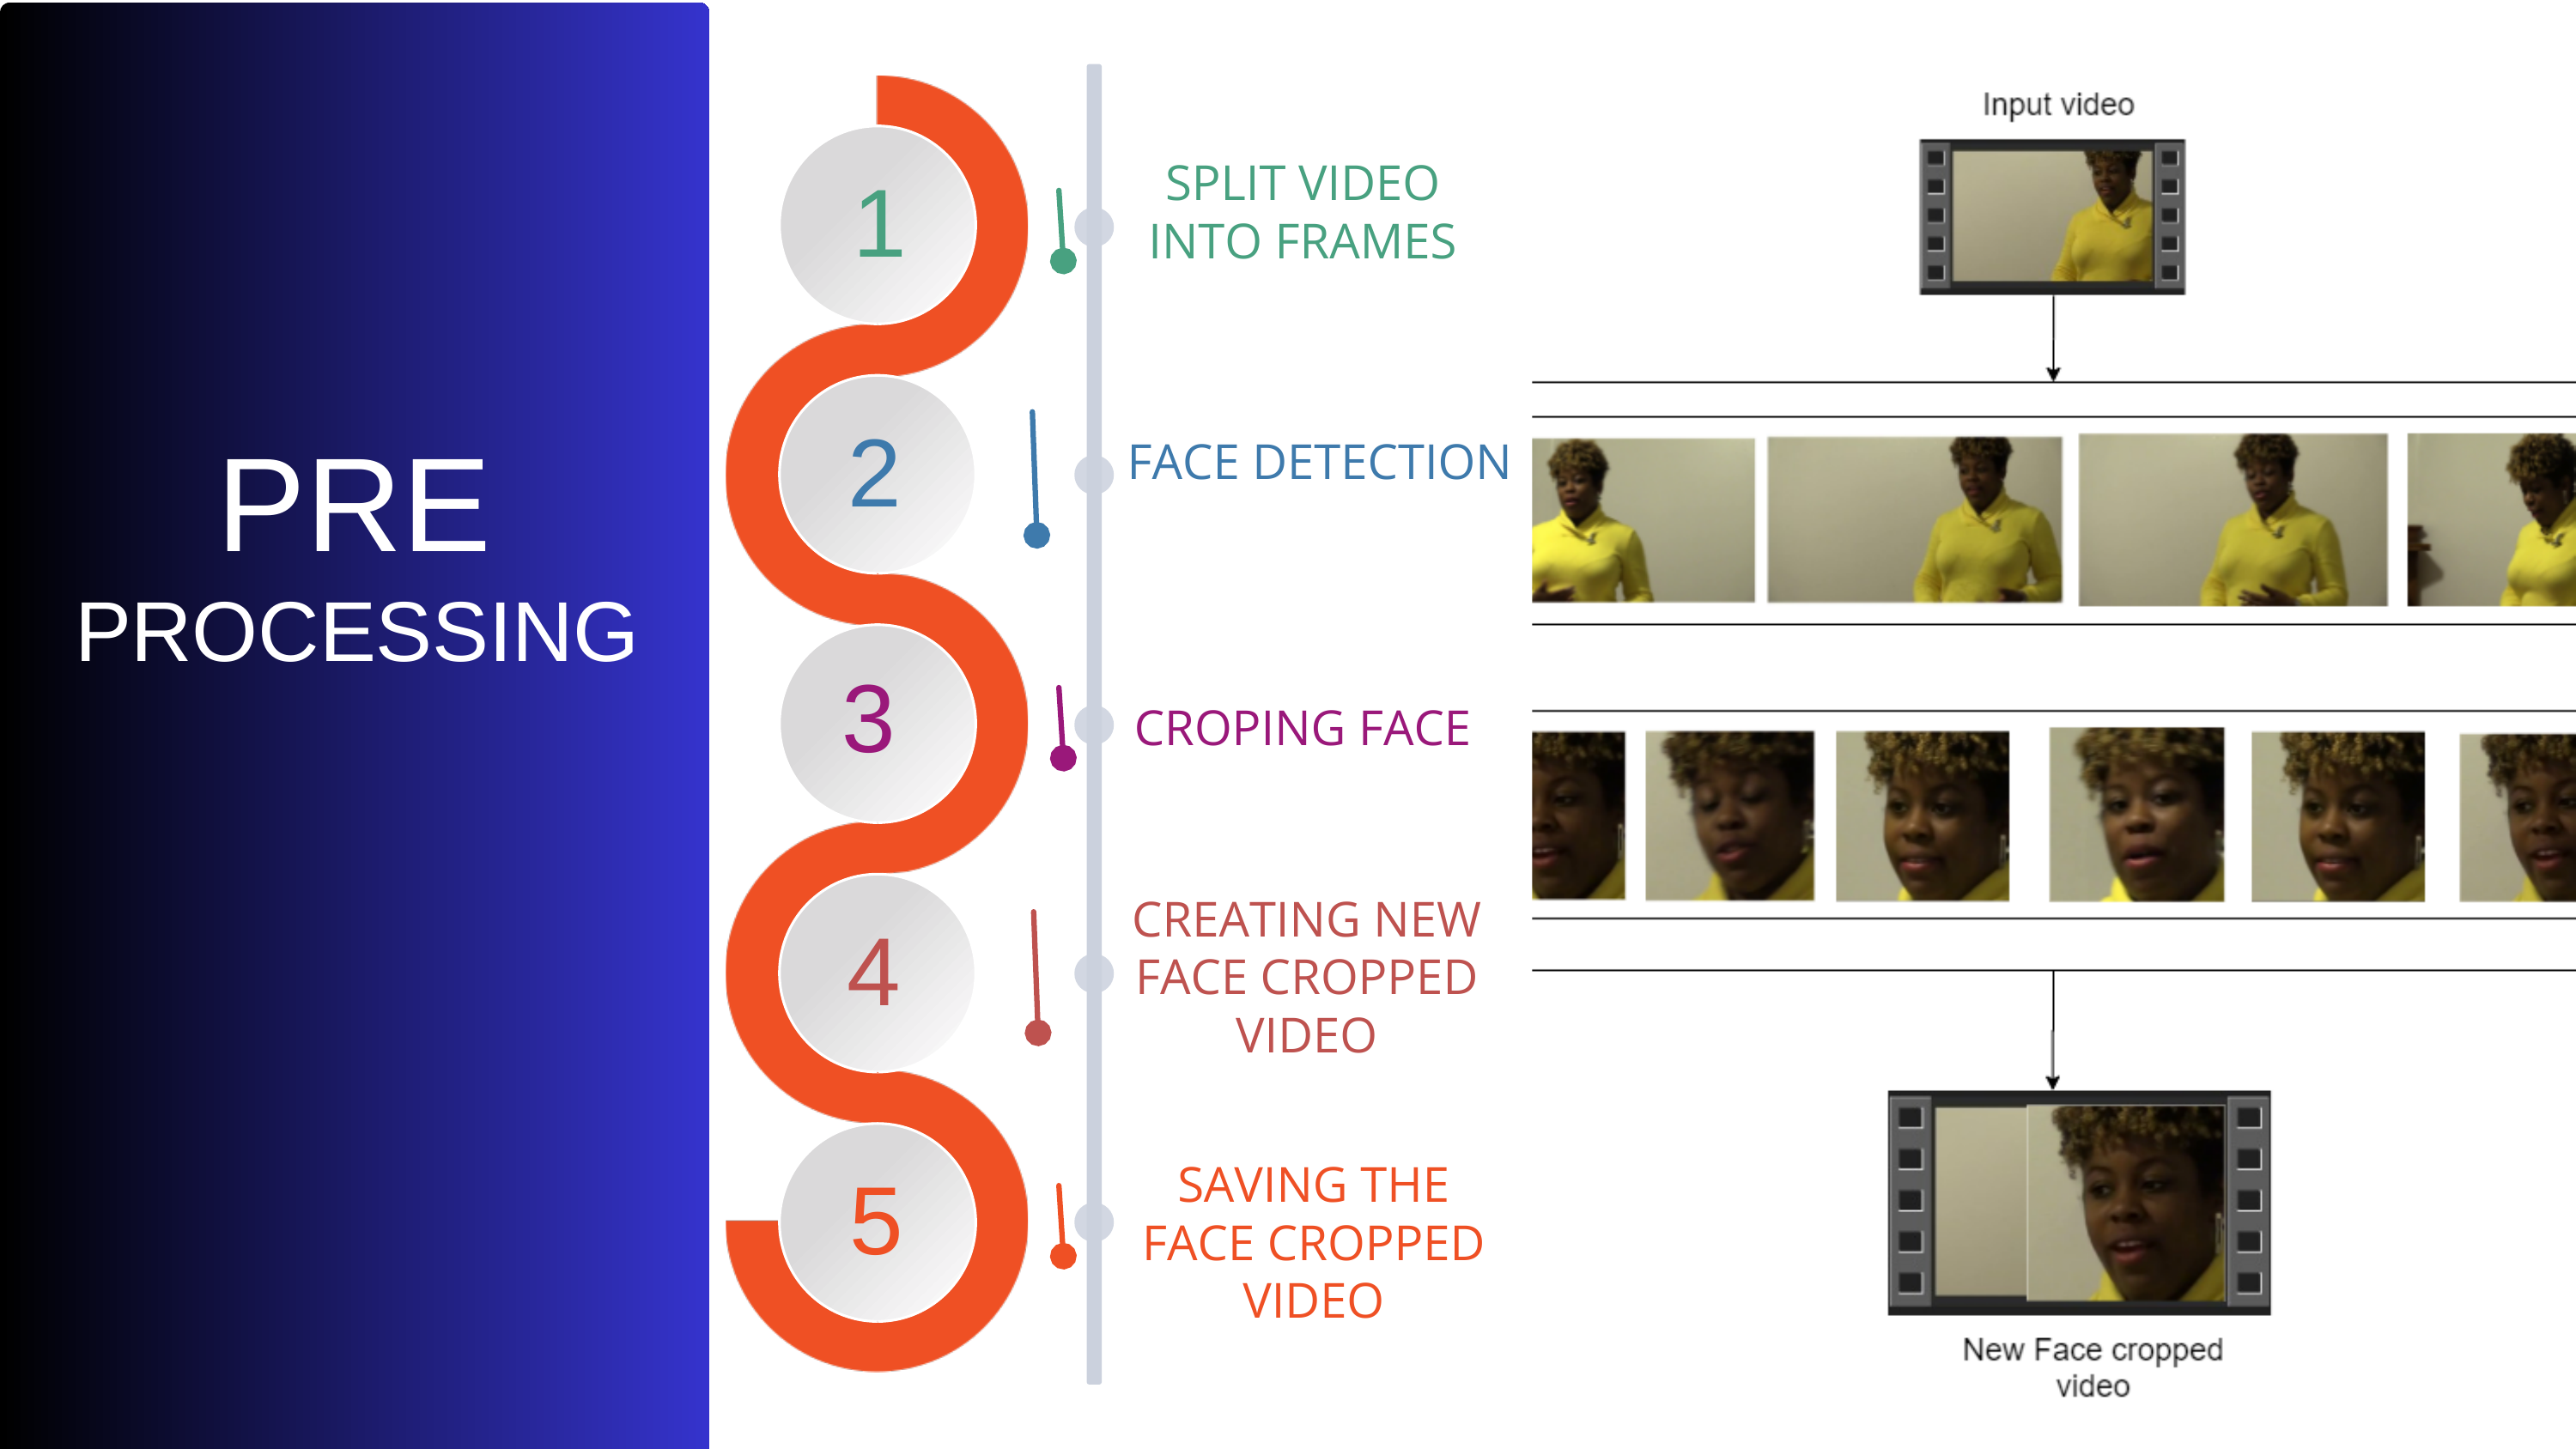

SPLIT VIDEO INTO FRAMES
1

2
FACE DETECTION

3
CROPING FACE

CREATING NEW FACE CROPPED VIDEO
4

SAVING THE FACE CROPPED VIDEO
5

PRE
PROCESSING